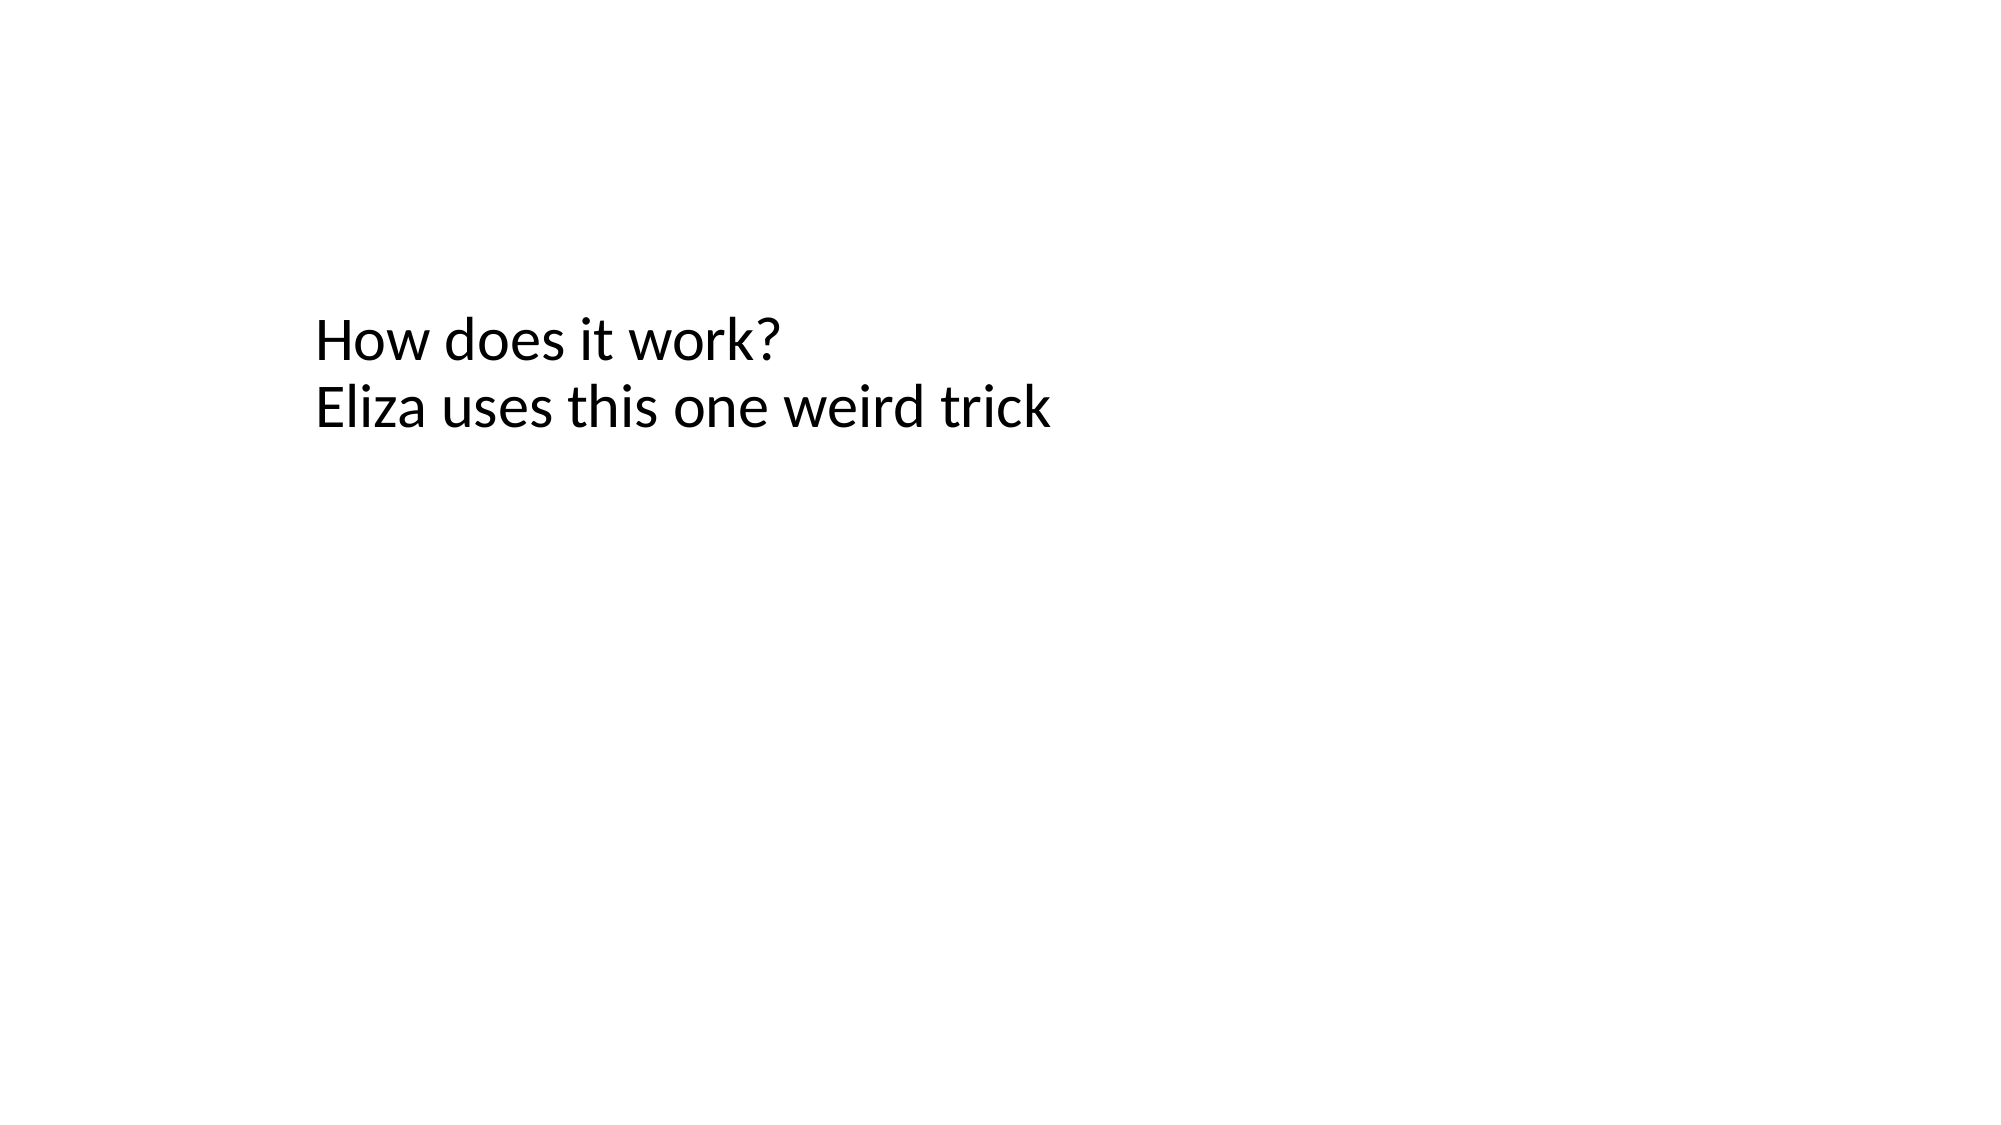

# How does it work? Eliza uses this one weird trick